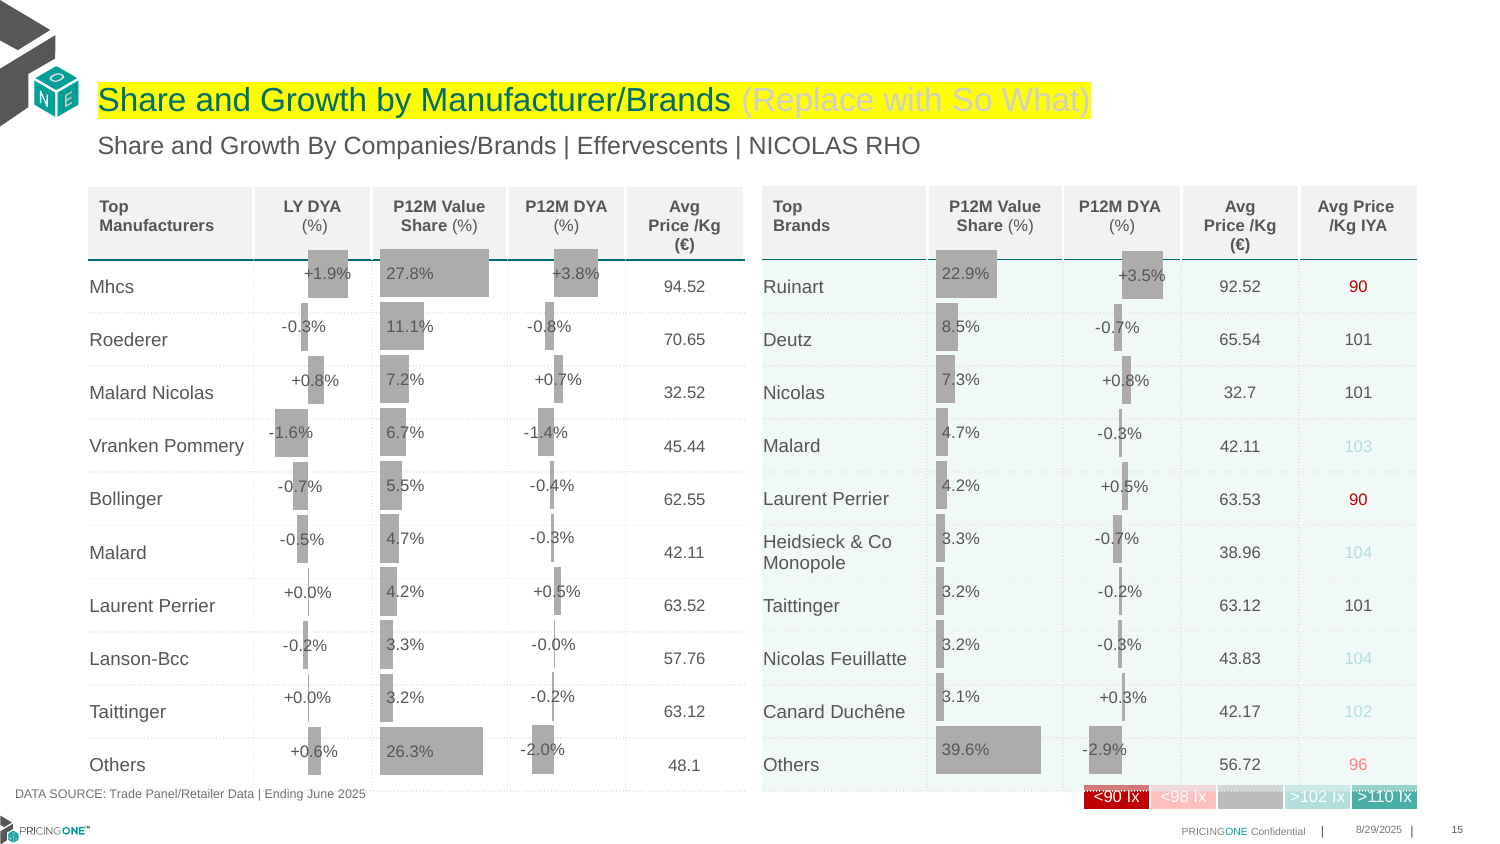

# Share and Growth by Manufacturer/Brands (Replace with So What)

Share and Growth By Companies/Brands | Effervescents | NICOLAS RHO
| Top Brands | P12M Value Share (%) | P12M DYA (%) | Avg Price /Kg (€) | Avg Price /Kg IYA |
| --- | --- | --- | --- | --- |
| Ruinart |  |  | 92.52 | 90 |
| Deutz |  |  | 65.54 | 101 |
| Nicolas |  |  | 32.7 | 101 |
| Malard |  |  | 42.11 | 103 |
| Laurent Perrier |  |  | 63.53 | 90 |
| Heidsieck & Co Monopole |  |  | 38.96 | 104 |
| Taittinger |  |  | 63.12 | 101 |
| Nicolas Feuillatte |  |  | 43.83 | 104 |
| Canard Duchêne |  |  | 42.17 | 102 |
| Others |  |  | 56.72 | 96 |
| Top Manufacturers | LY DYA (%) | P12M Value Share (%) | P12M DYA (%) | Avg Price /Kg (€) |
| --- | --- | --- | --- | --- |
| Mhcs |  |  |  | 94.52 |
| Roederer |  |  |  | 70.65 |
| Malard Nicolas |  |  |  | 32.52 |
| Vranken Pommery |  |  |  | 45.44 |
| Bollinger |  |  |  | 62.55 |
| Malard |  |  |  | 42.11 |
| Laurent Perrier |  |  |  | 63.52 |
| Lanson-Bcc |  |  |  | 57.76 |
| Taittinger |  |  |  | 63.12 |
| Others |  |  |  | 48.1 |

### Chart

| Category | Share DYA P12M |
|---|---|
| None | 0.03776743881646849 |

### Chart

| Category | Value Share P12M |
|---|---|
| None | 0.2775539247110372 |

### Chart

| Category | Share DYA LY |
|---|---|
| None | 0.019153971128939185 |

### Chart

| Category | Value Share |
|---|---|
| None | 0.22937739659942372 |

### Chart

| Category | Share DYA |
|---|---|
| None | 0.03547116957687921 |
DATA SOURCE: Trade Panel/Retailer Data | Ending June 2025
| <90 Ix | <98 Ix |  | >102 Ix | >110 Ix |
| --- | --- | --- | --- | --- |

8/29/2025
15